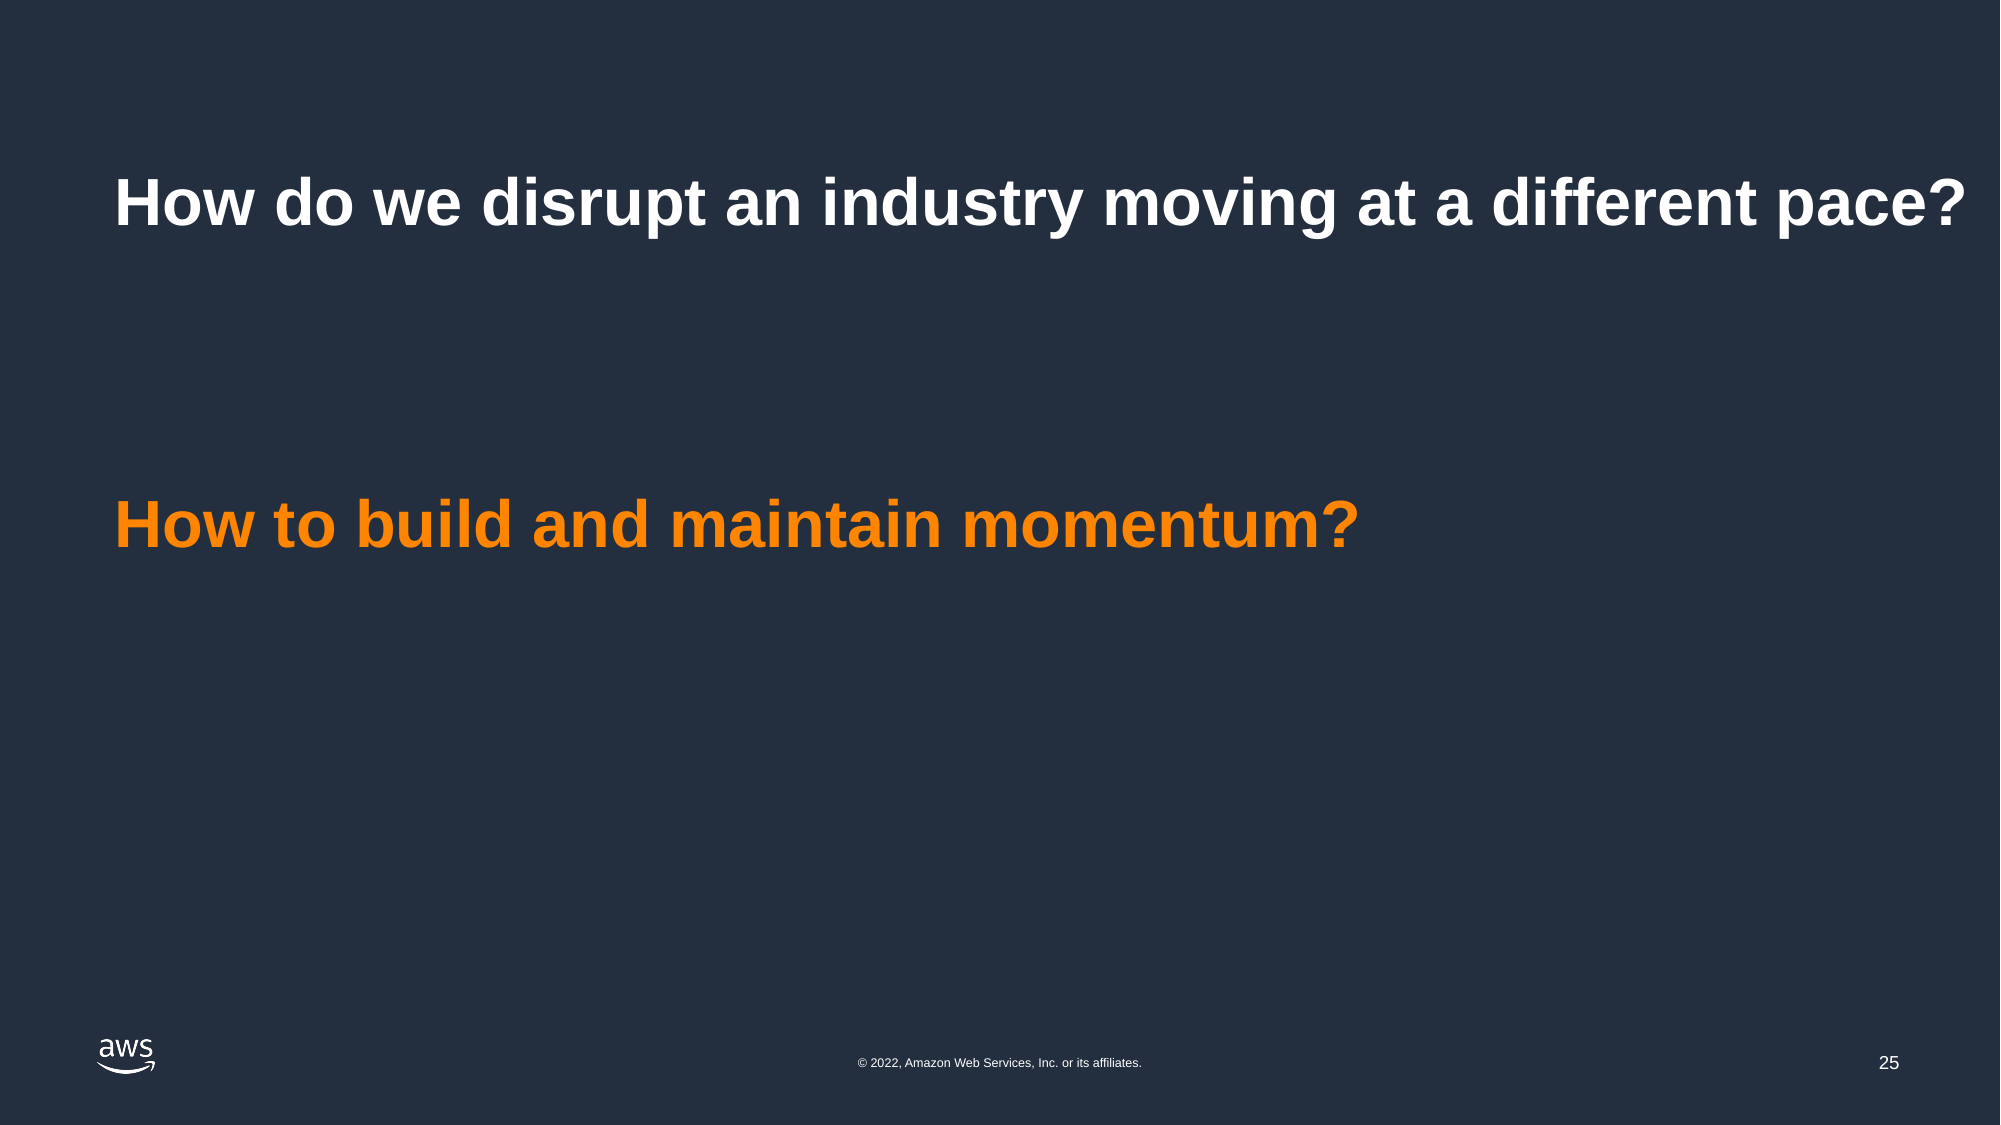

How do we disrupt an industry moving at a different pace?
How to build and maintain momentum?
25